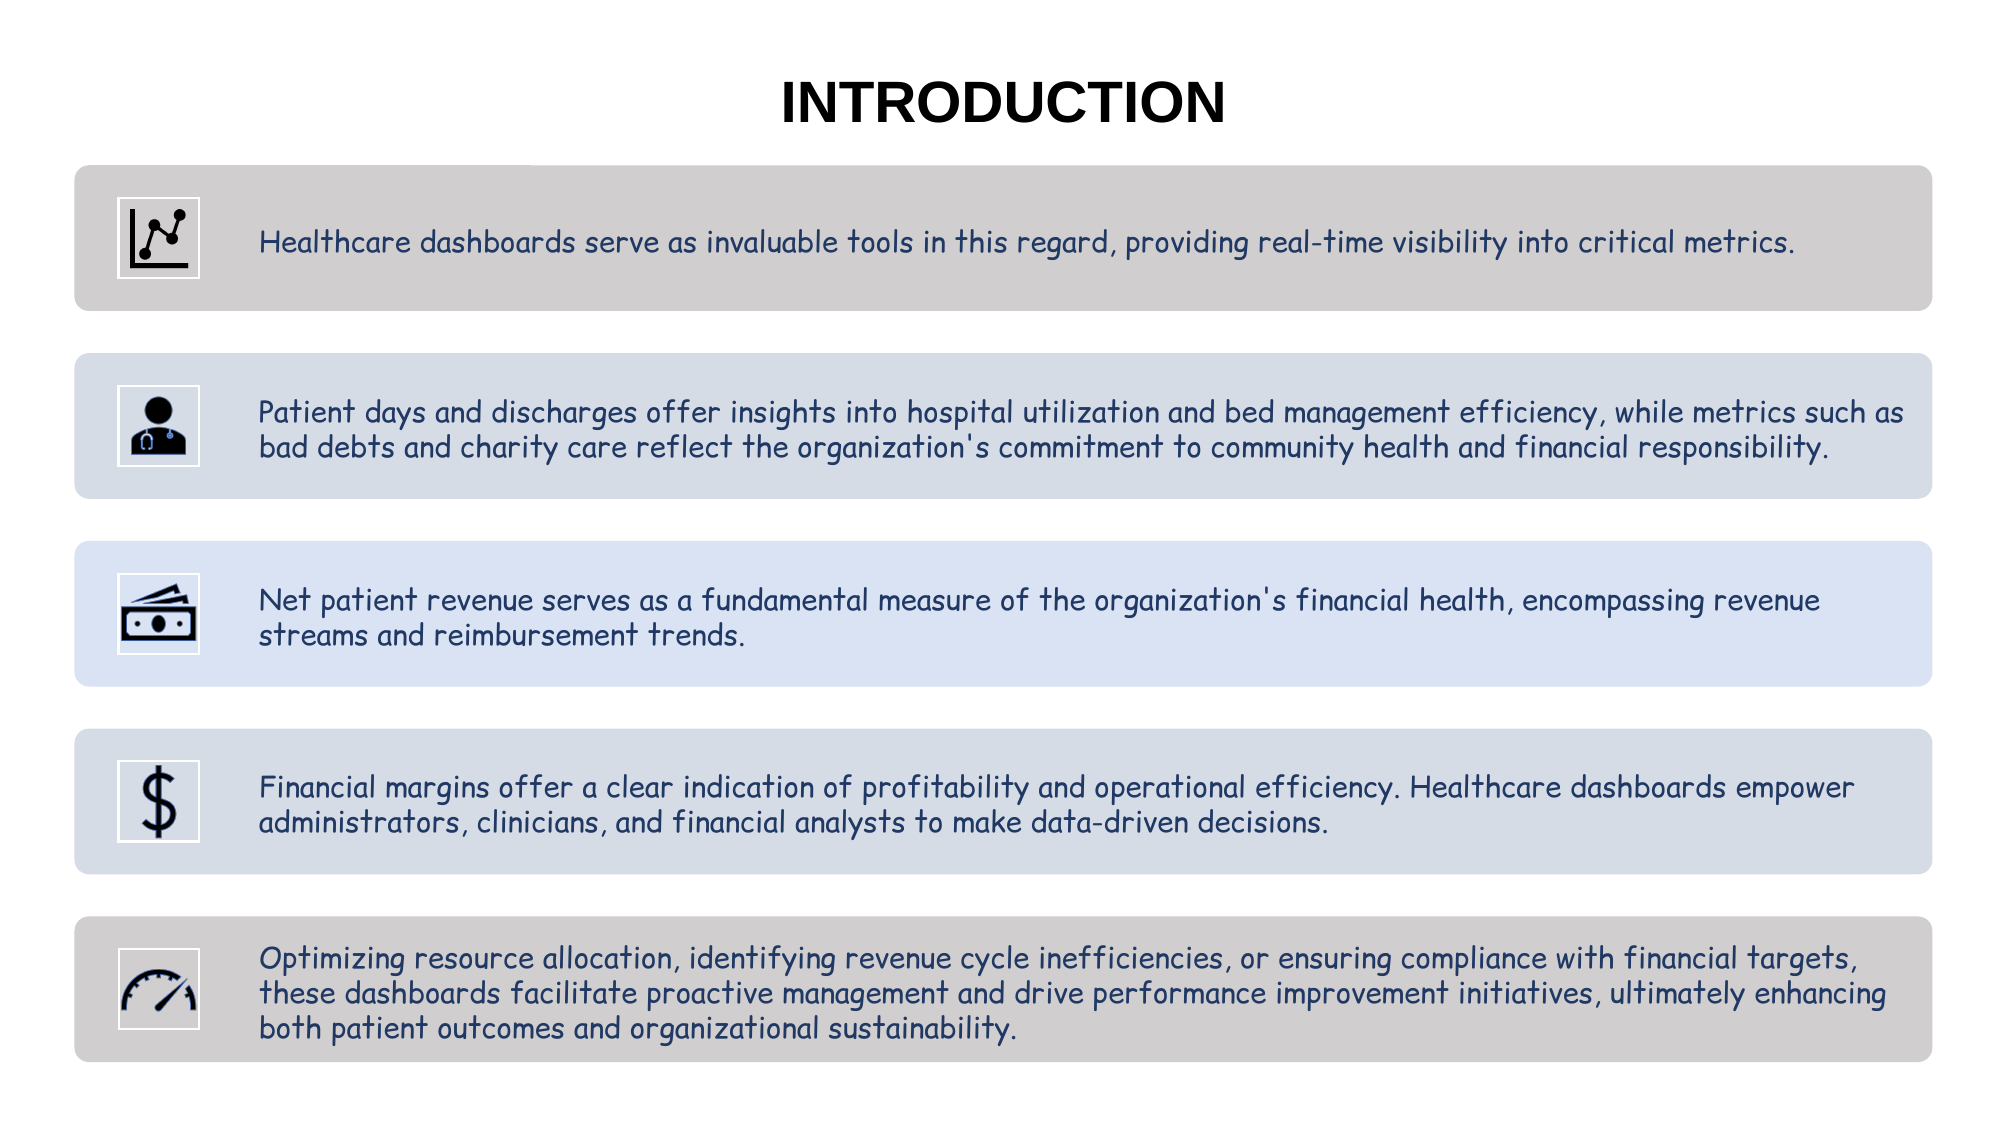

INTRODUCTION
Healthcare dashboards serve as invaluable tools in this regard, providing real-time visibility into critical metrics.
Patient days and discharges offer insights into hospital utilization and bed management efficiency, while metrics such as bad debts and charity care reflect the organization's commitment to community health and financial responsibility.
Net patient revenue serves as a fundamental measure of the organization's financial health, encompassing revenue streams and reimbursement trends.
Financial margins offer a clear indication of profitability and operational efficiency. Healthcare dashboards empower administrators, clinicians, and financial analysts to make data-driven decisions.
Optimizing resource allocation, identifying revenue cycle inefficiencies, or ensuring compliance with financial targets, these dashboards facilitate proactive management and drive performance improvement initiatives, ultimately enhancing both patient outcomes and organizational sustainability.